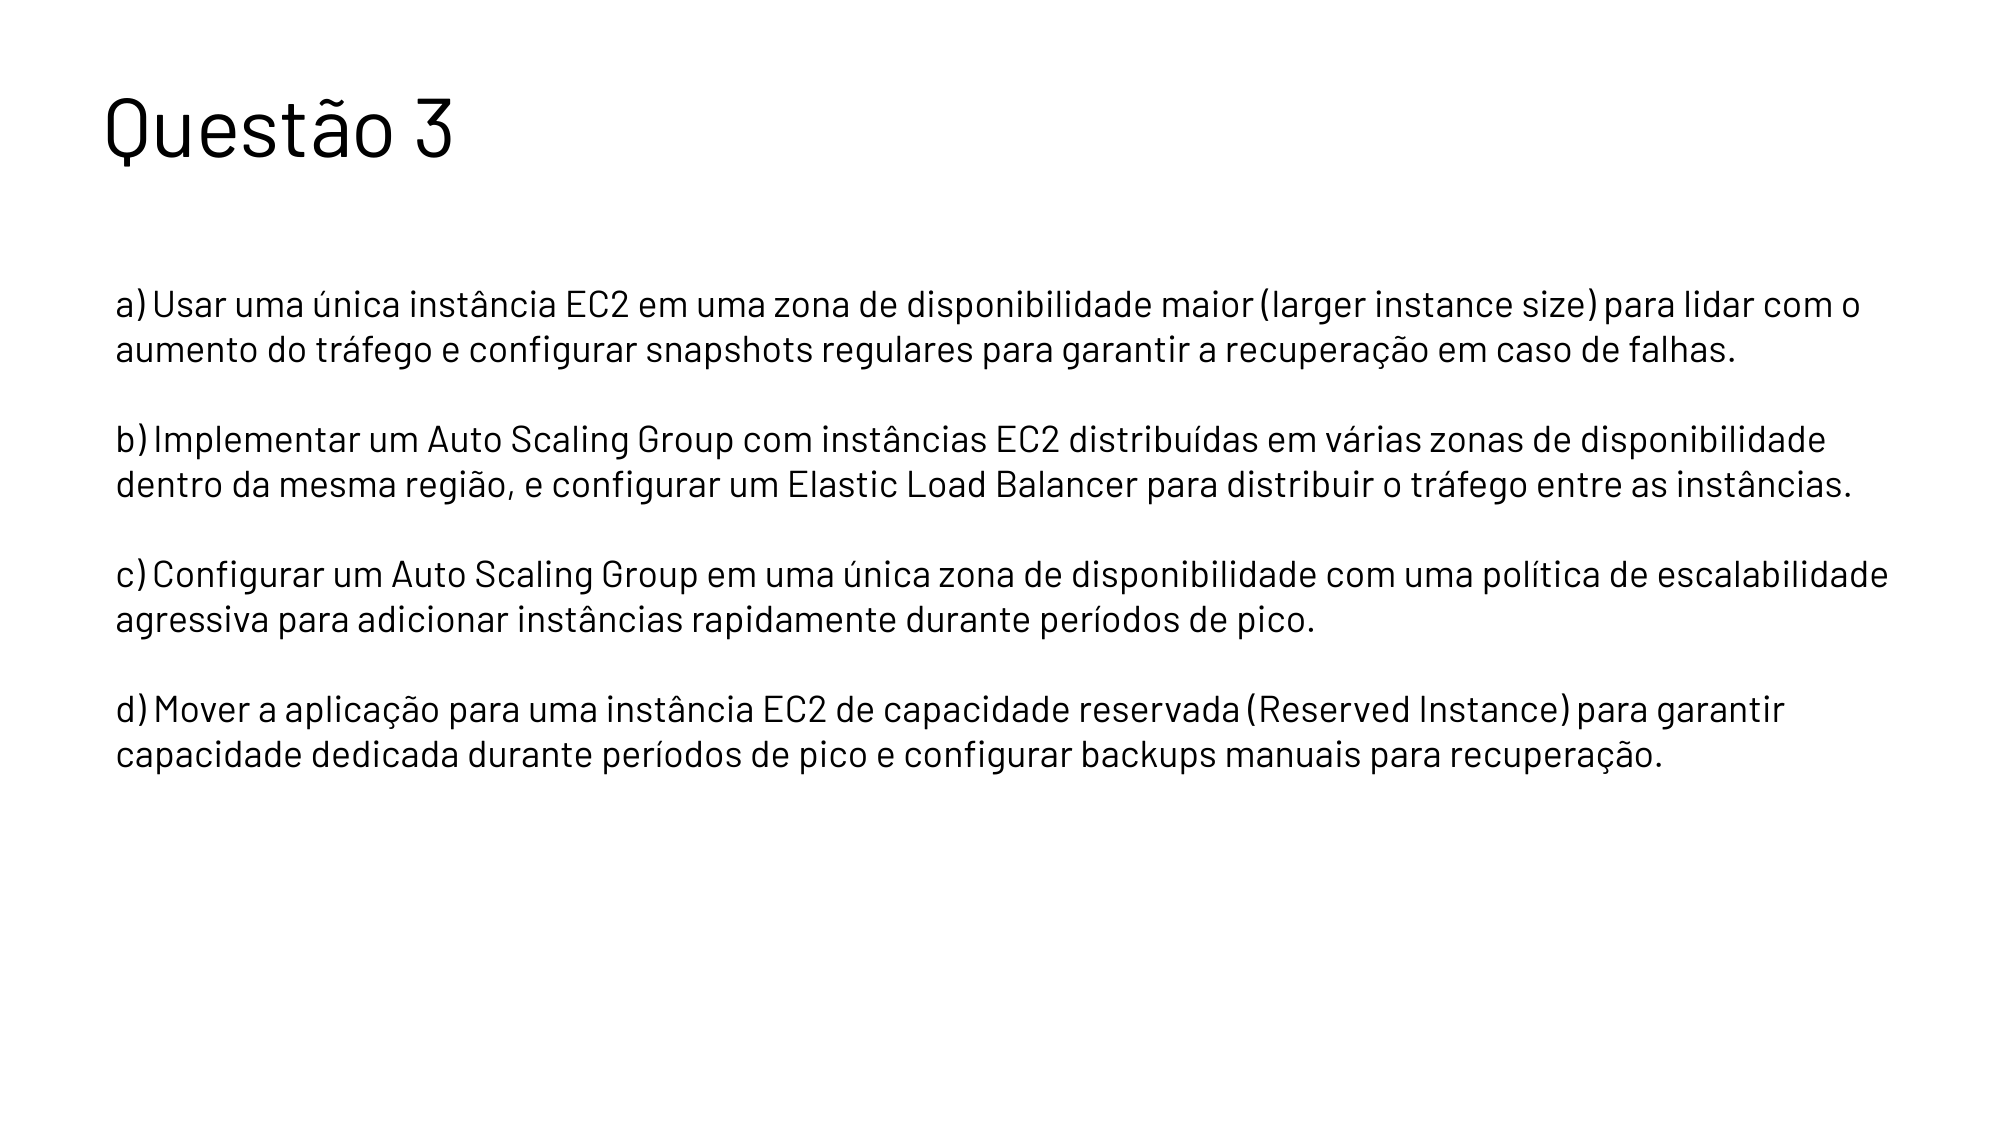

# Questão 3
a) Usar uma única instância EC2 em uma zona de disponibilidade maior (larger instance size) para lidar com o aumento do tráfego e configurar snapshots regulares para garantir a recuperação em caso de falhas.

b) Implementar um Auto Scaling Group com instâncias EC2 distribuídas em várias zonas de disponibilidade dentro da mesma região, e configurar um Elastic Load Balancer para distribuir o tráfego entre as instâncias.

c) Configurar um Auto Scaling Group em uma única zona de disponibilidade com uma política de escalabilidade agressiva para adicionar instâncias rapidamente durante períodos de pico.

d) Mover a aplicação para uma instância EC2 de capacidade reservada (Reserved Instance) para garantir capacidade dedicada durante períodos de pico e configurar backups manuais para recuperação.